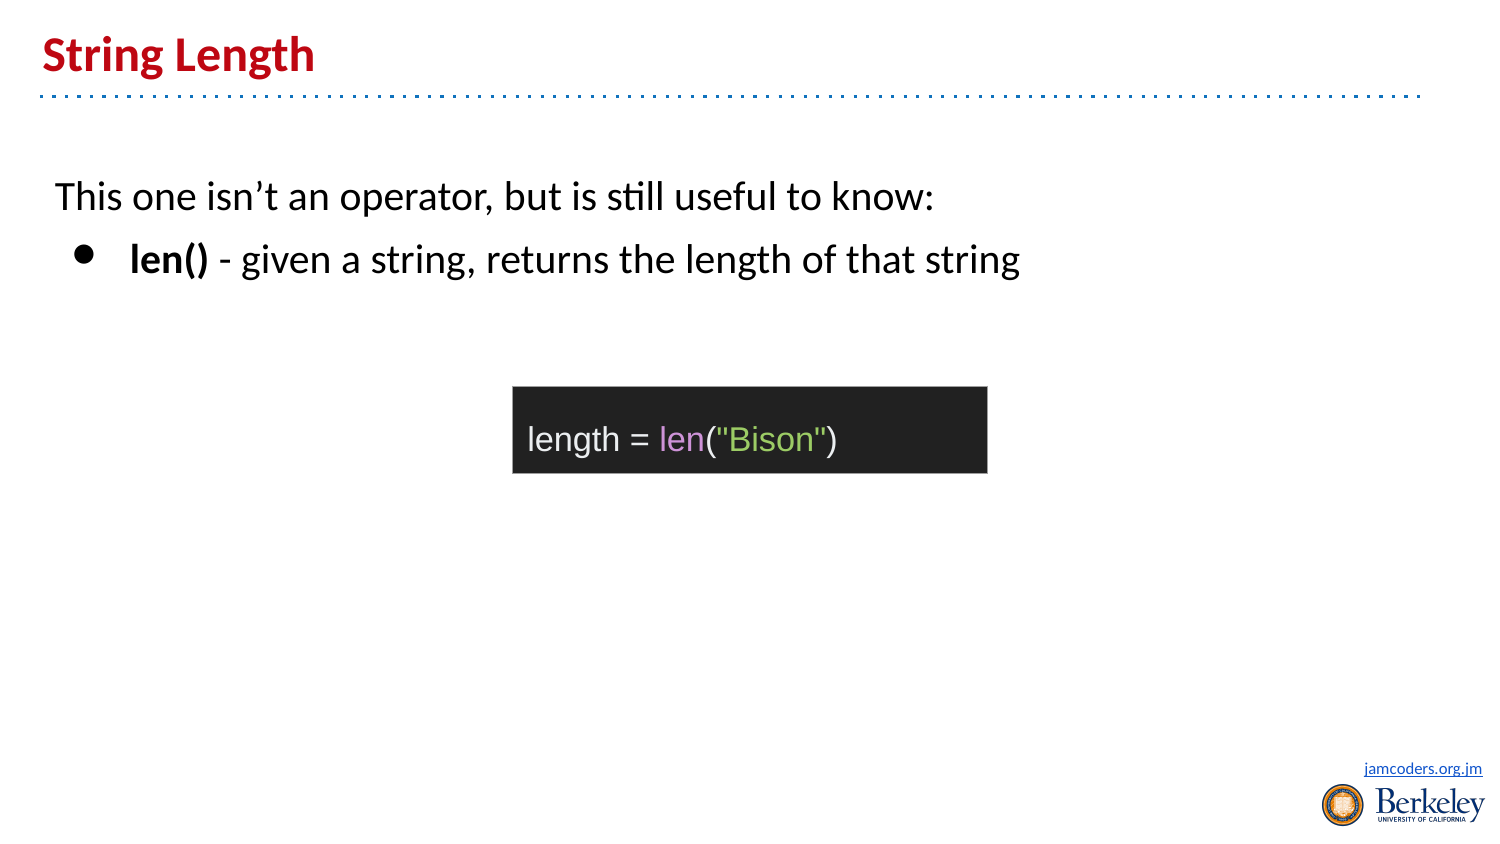

# String Length

This one isn’t an operator, but is still useful to know:
len() - given a string, returns the length of that string

| length = len("Bison") |
| --- |